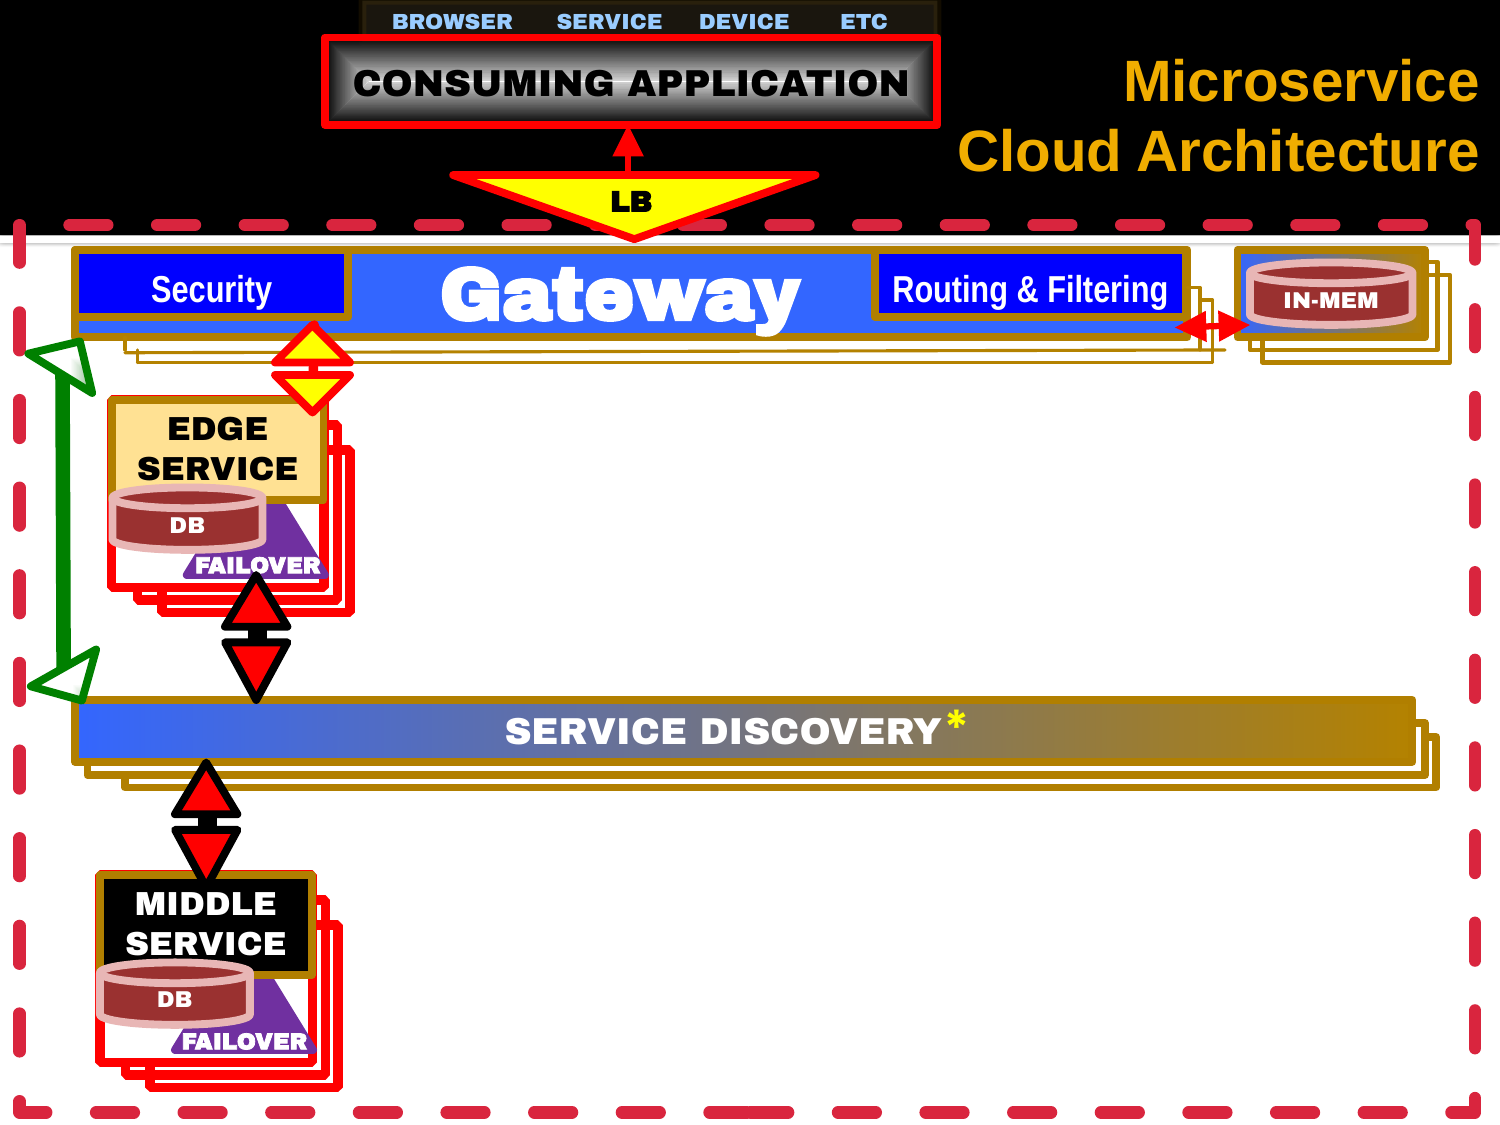

BROWSER      SERVICE     DEVICE       ETC
# Microservice Cloud Architecture
CONSUMING APPLICATION

LB

Gateway

Security

Routing & Filtering

IN-MEM

EDGE
SERVICE

DB
FAILOVER

SERVICE DISCOVERY*

MIDDLE
SERVICE

DB
FAILOVER